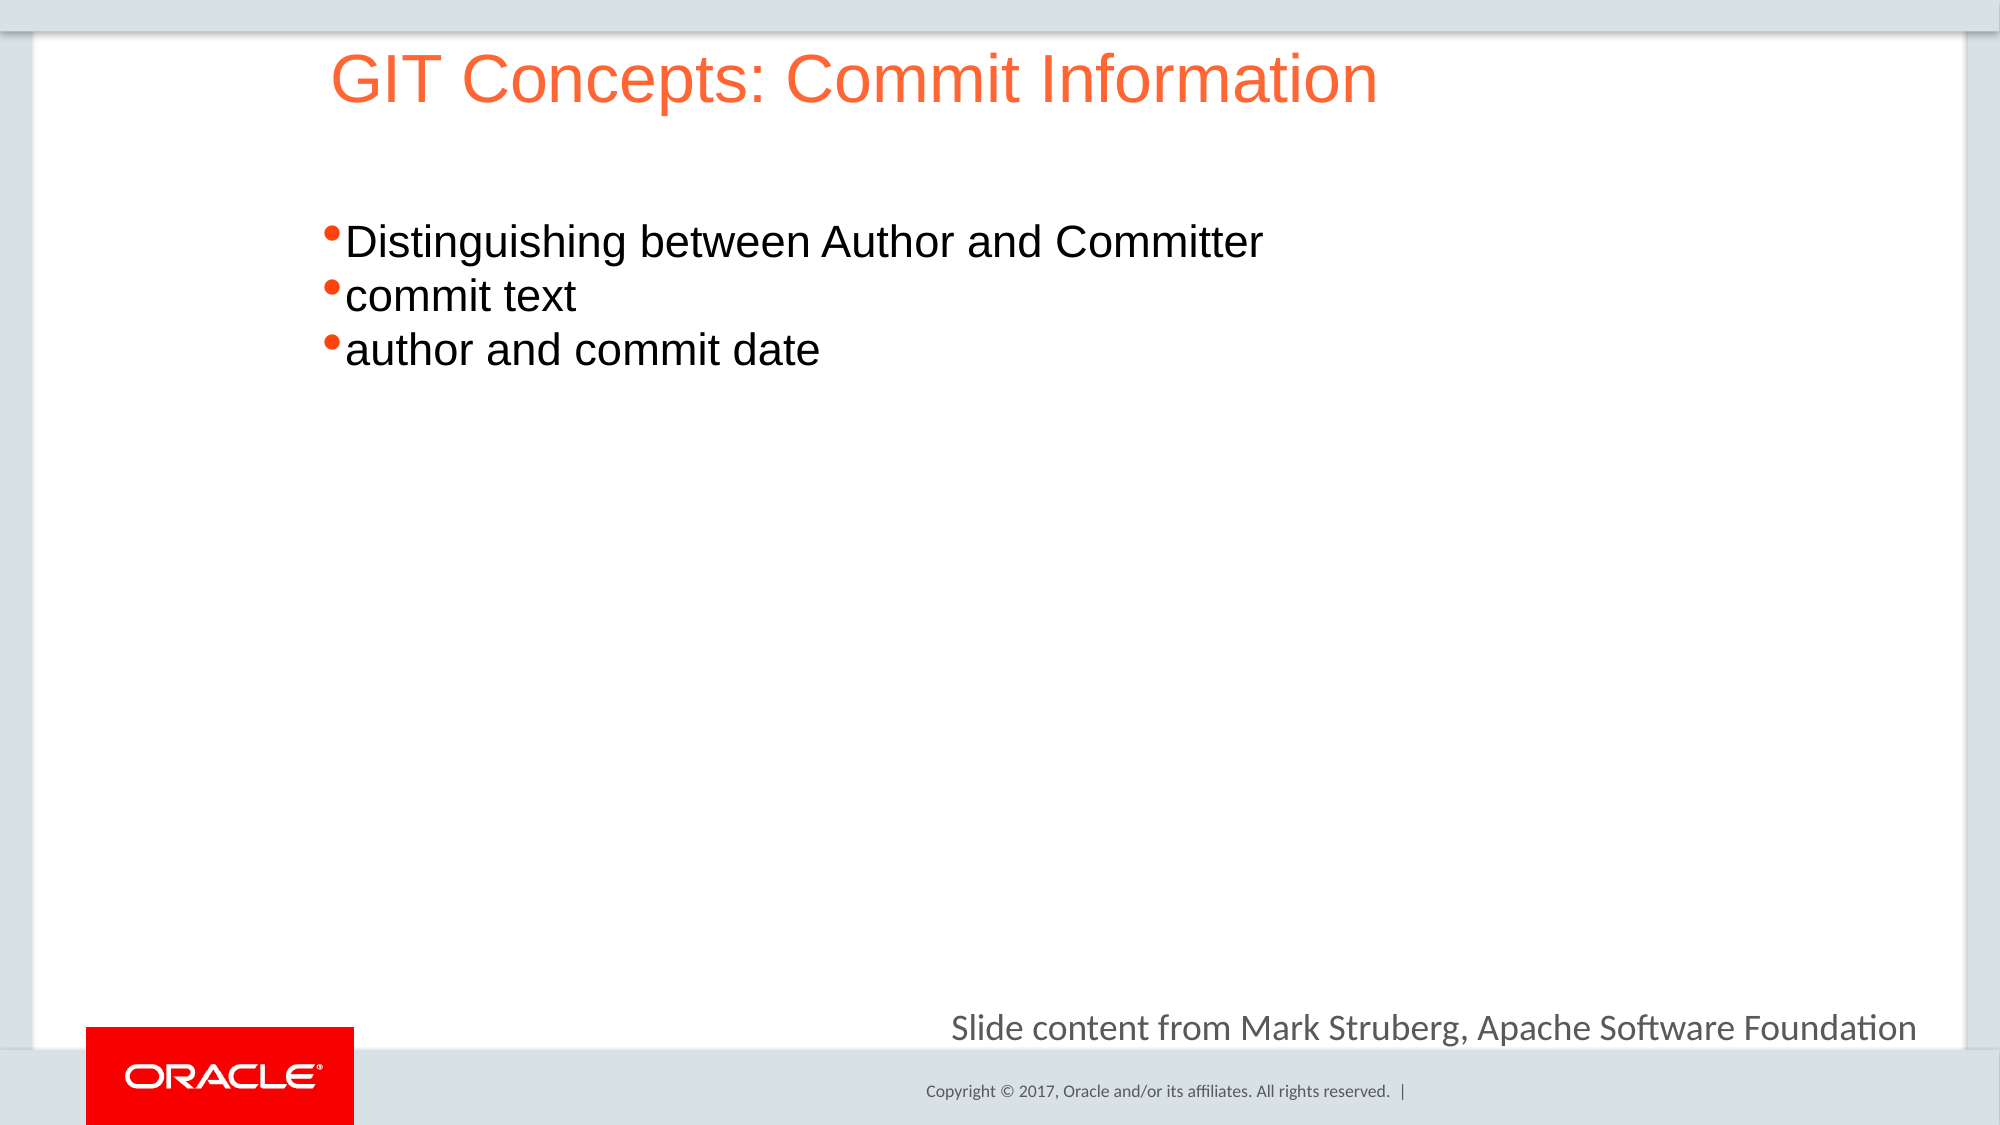

GIT Concepts: Commit Information
Distinguishing between Author and Committer
commit text
author and commit date
Slide content from Mark Struberg, Apache Software Foundation